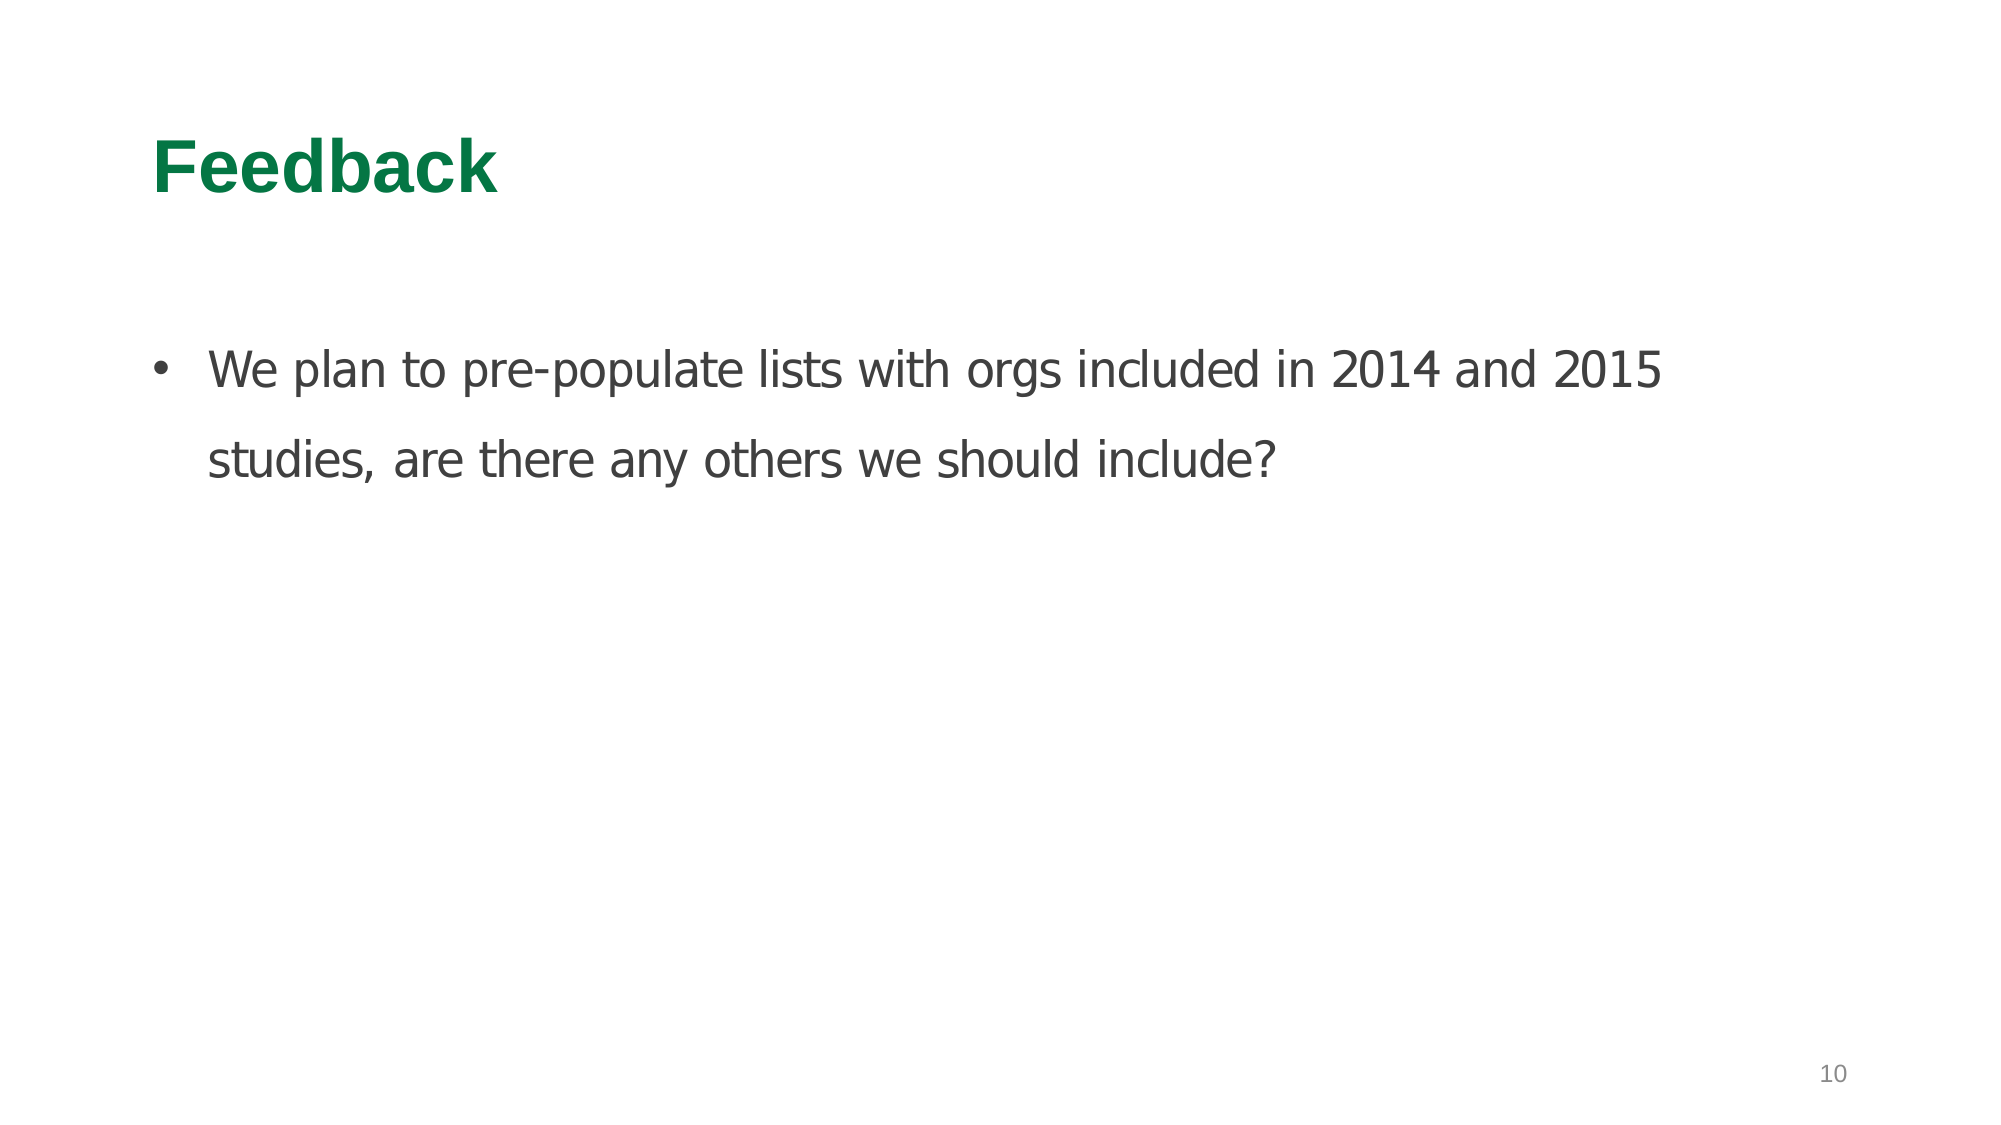

# Feedback
We plan to pre-populate lists with orgs included in 2014 and 2015 studies, are there any others we should include?
10